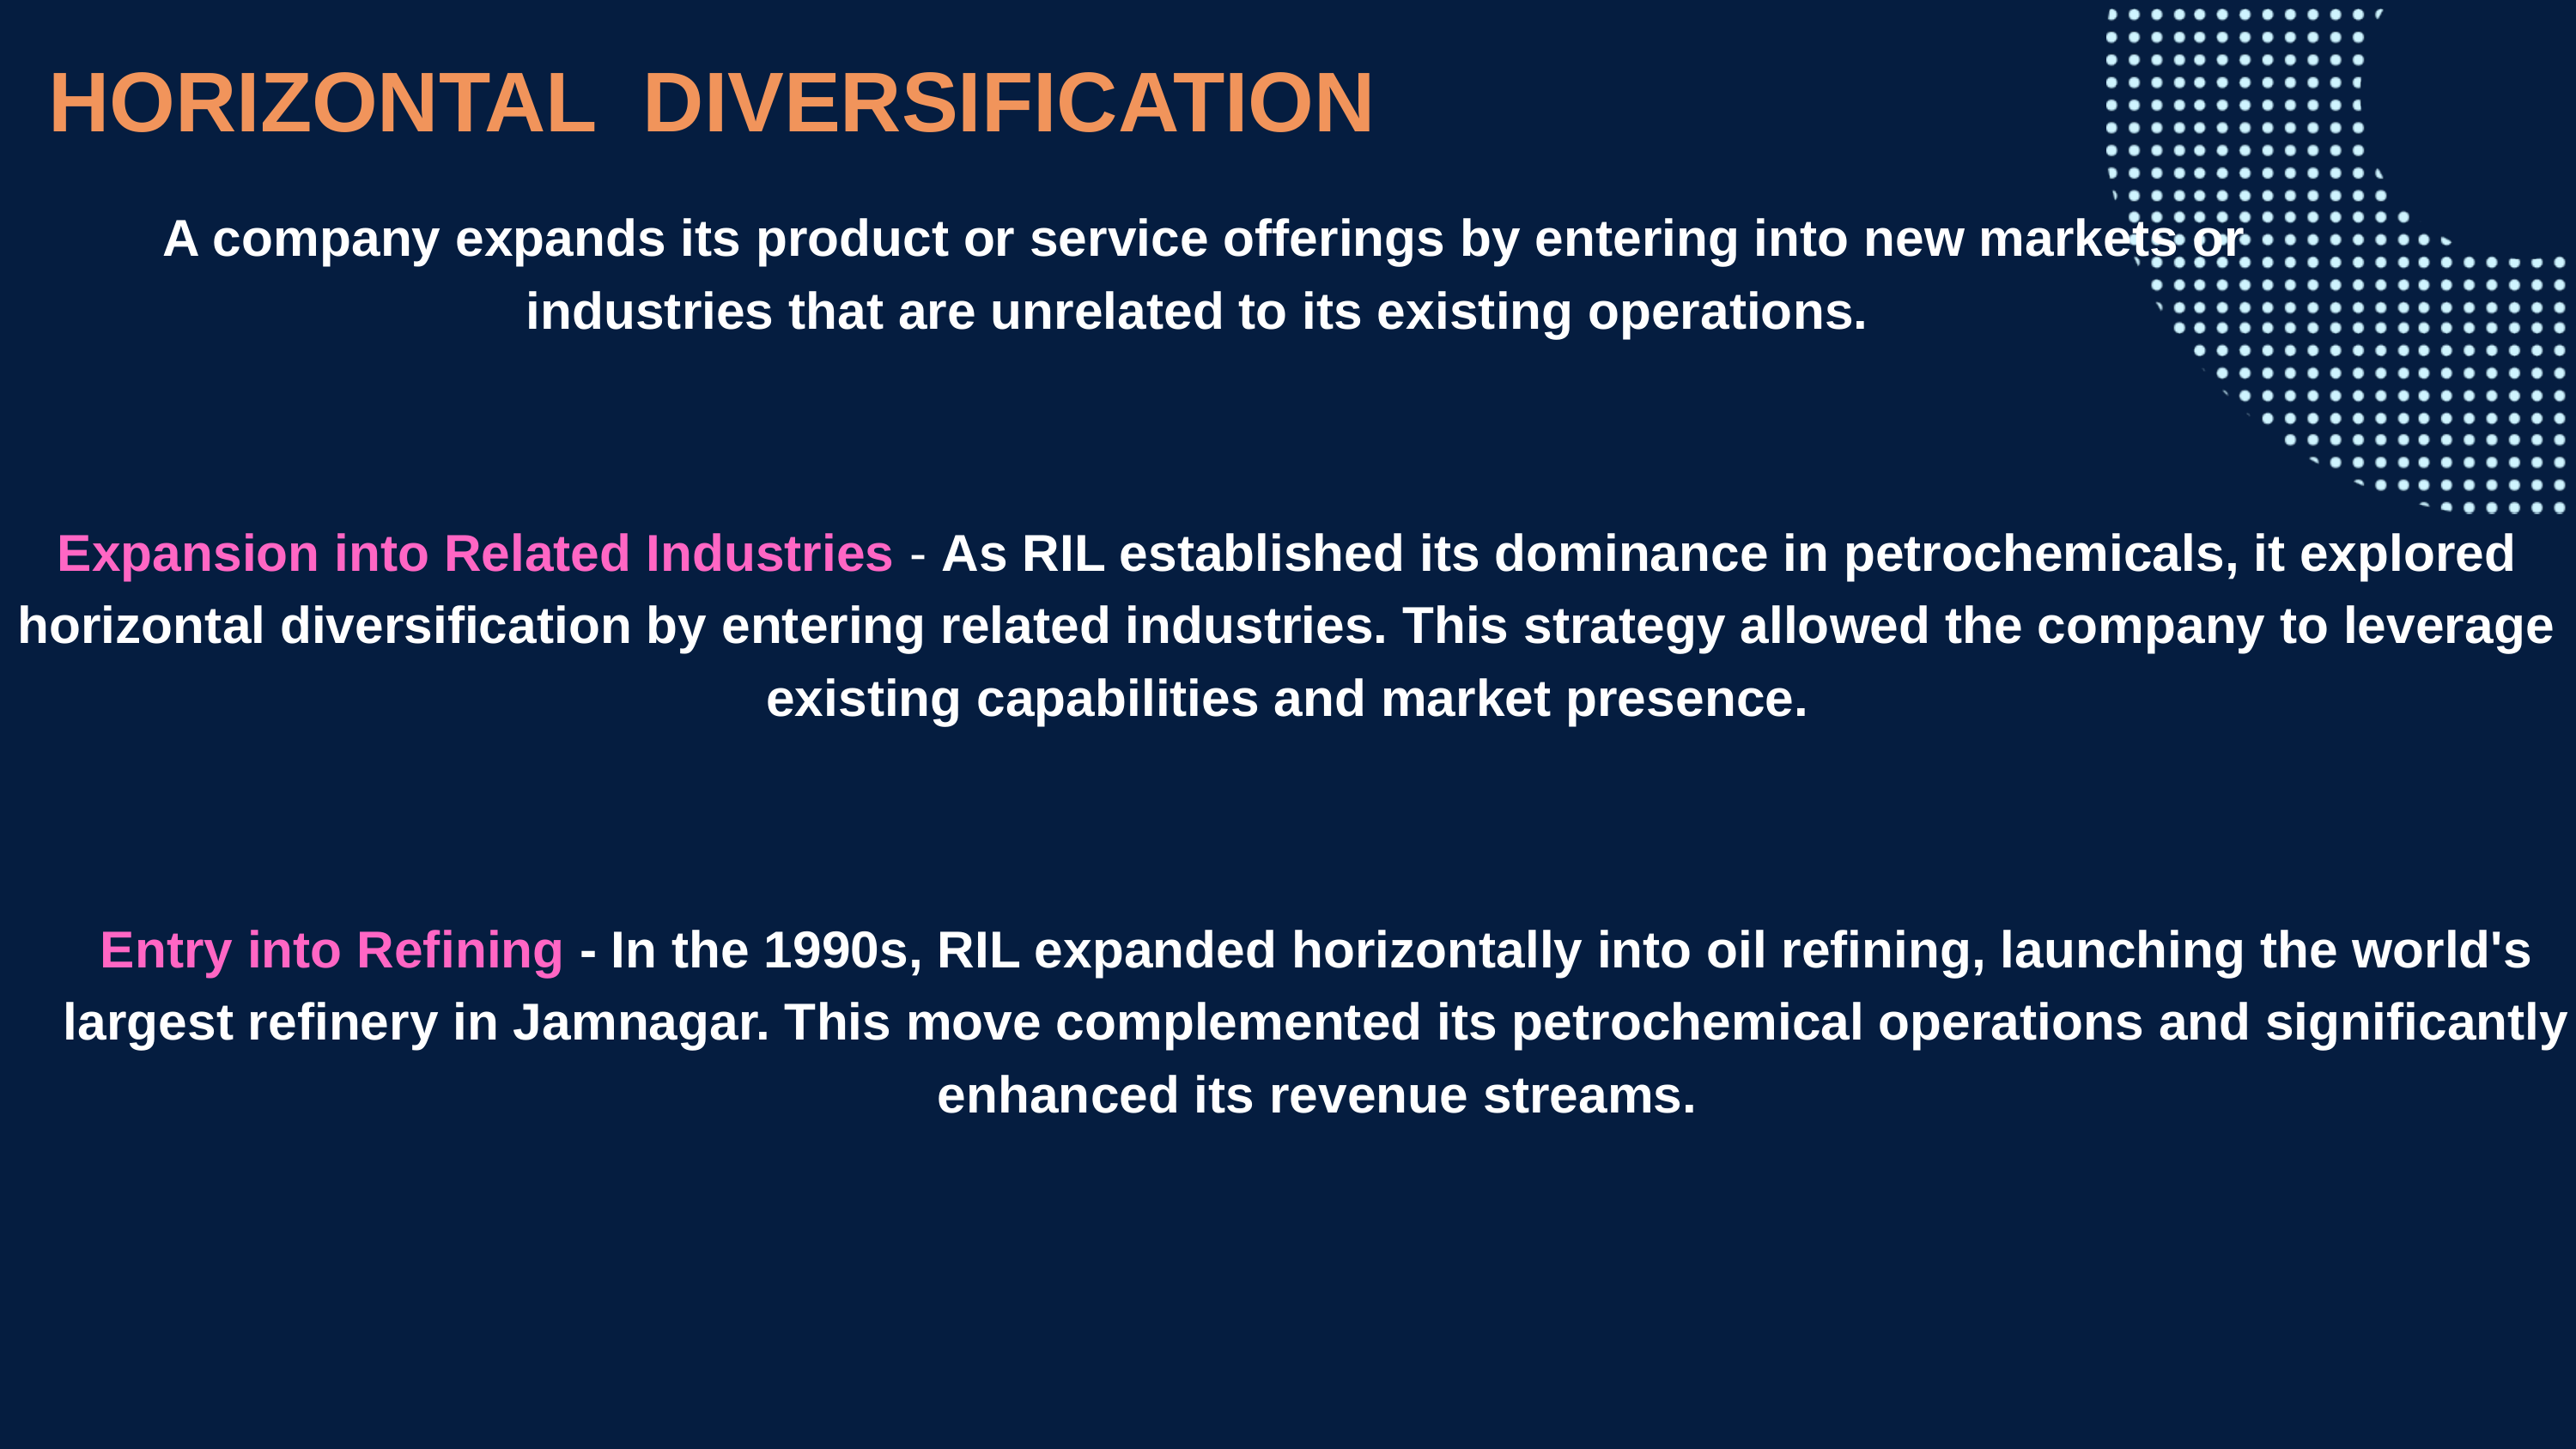

HORIZONTAL  DIVERSIFICATION
 A company expands its product or service offerings by entering into new markets or industries that are unrelated to its existing operations.
Expansion into Related Industries - As RIL established its dominance in petrochemicals, it explored horizontal diversification by entering related industries. This strategy allowed the company to leverage existing capabilities and market presence.

Entry into Refining - In the 1990s, RIL expanded horizontally into oil refining, launching the world's largest refinery in Jamnagar. This move complemented its petrochemical operations and significantly enhanced its revenue streams.